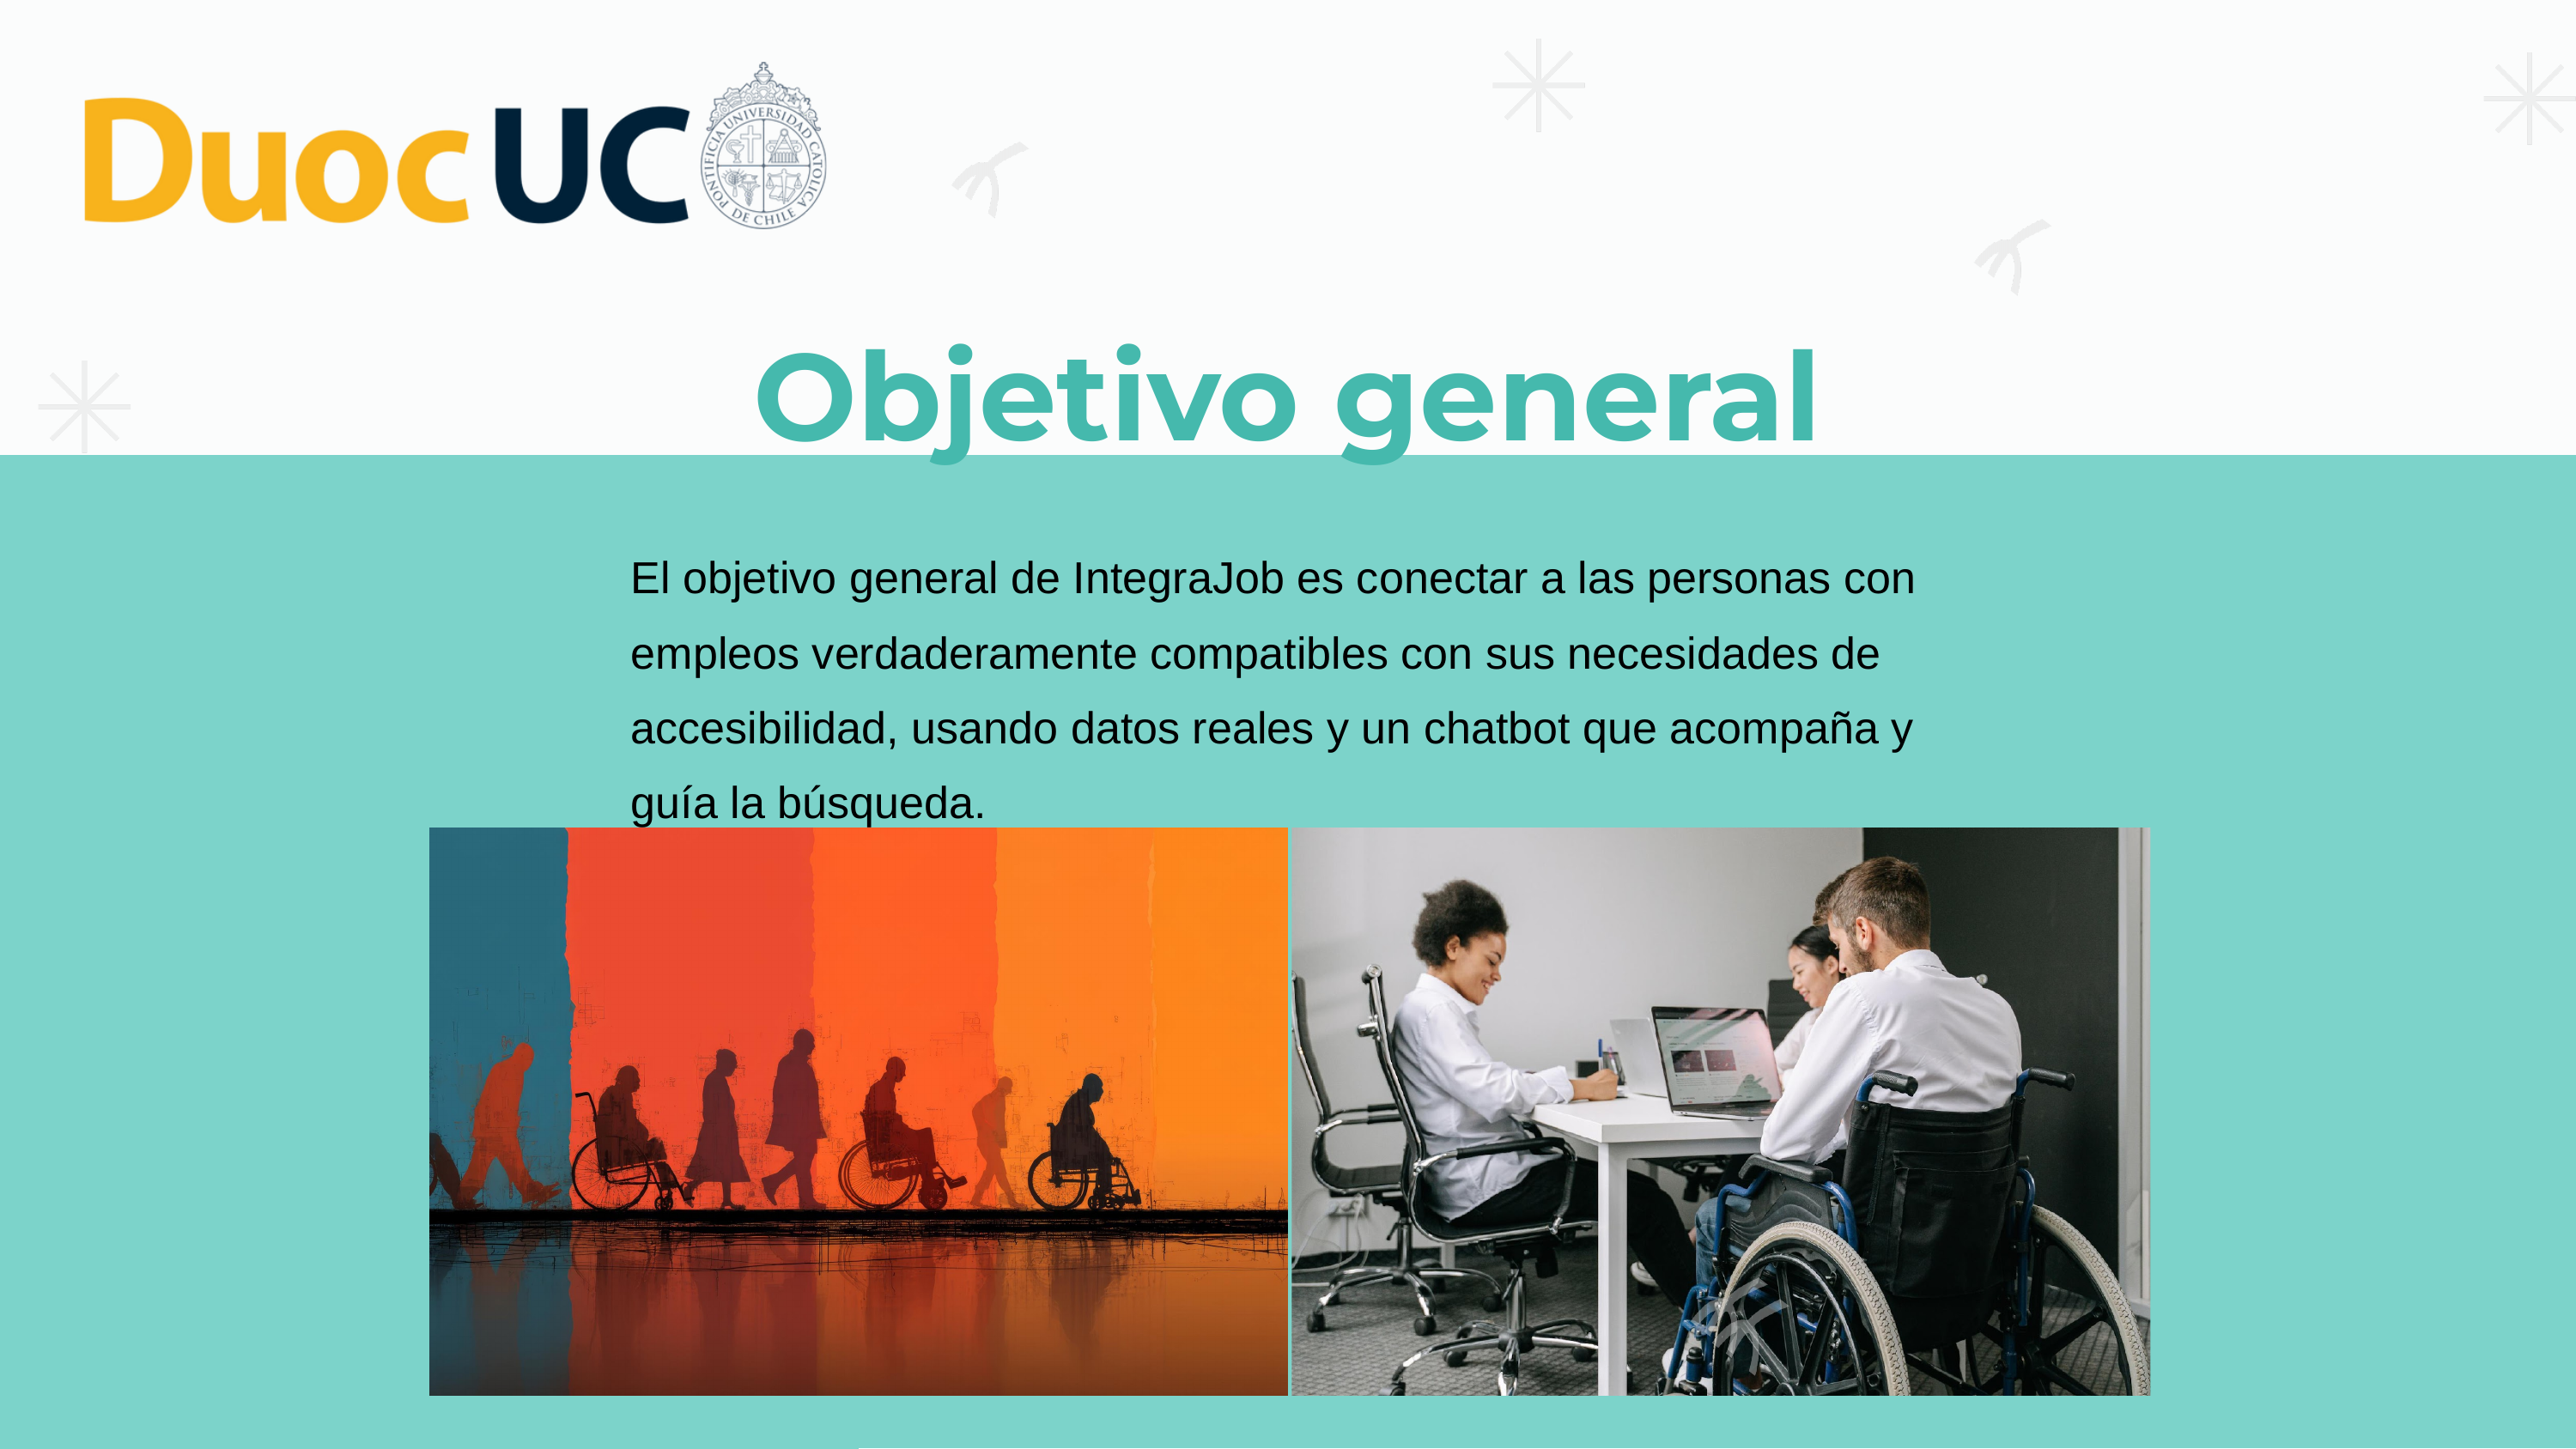

Objetivo general

El objetivo general de IntegraJob es conectar a las personas con empleos verdaderamente compatibles con sus necesidades de accesibilidad, usando datos reales y un chatbot que acompaña y guía la búsqueda.